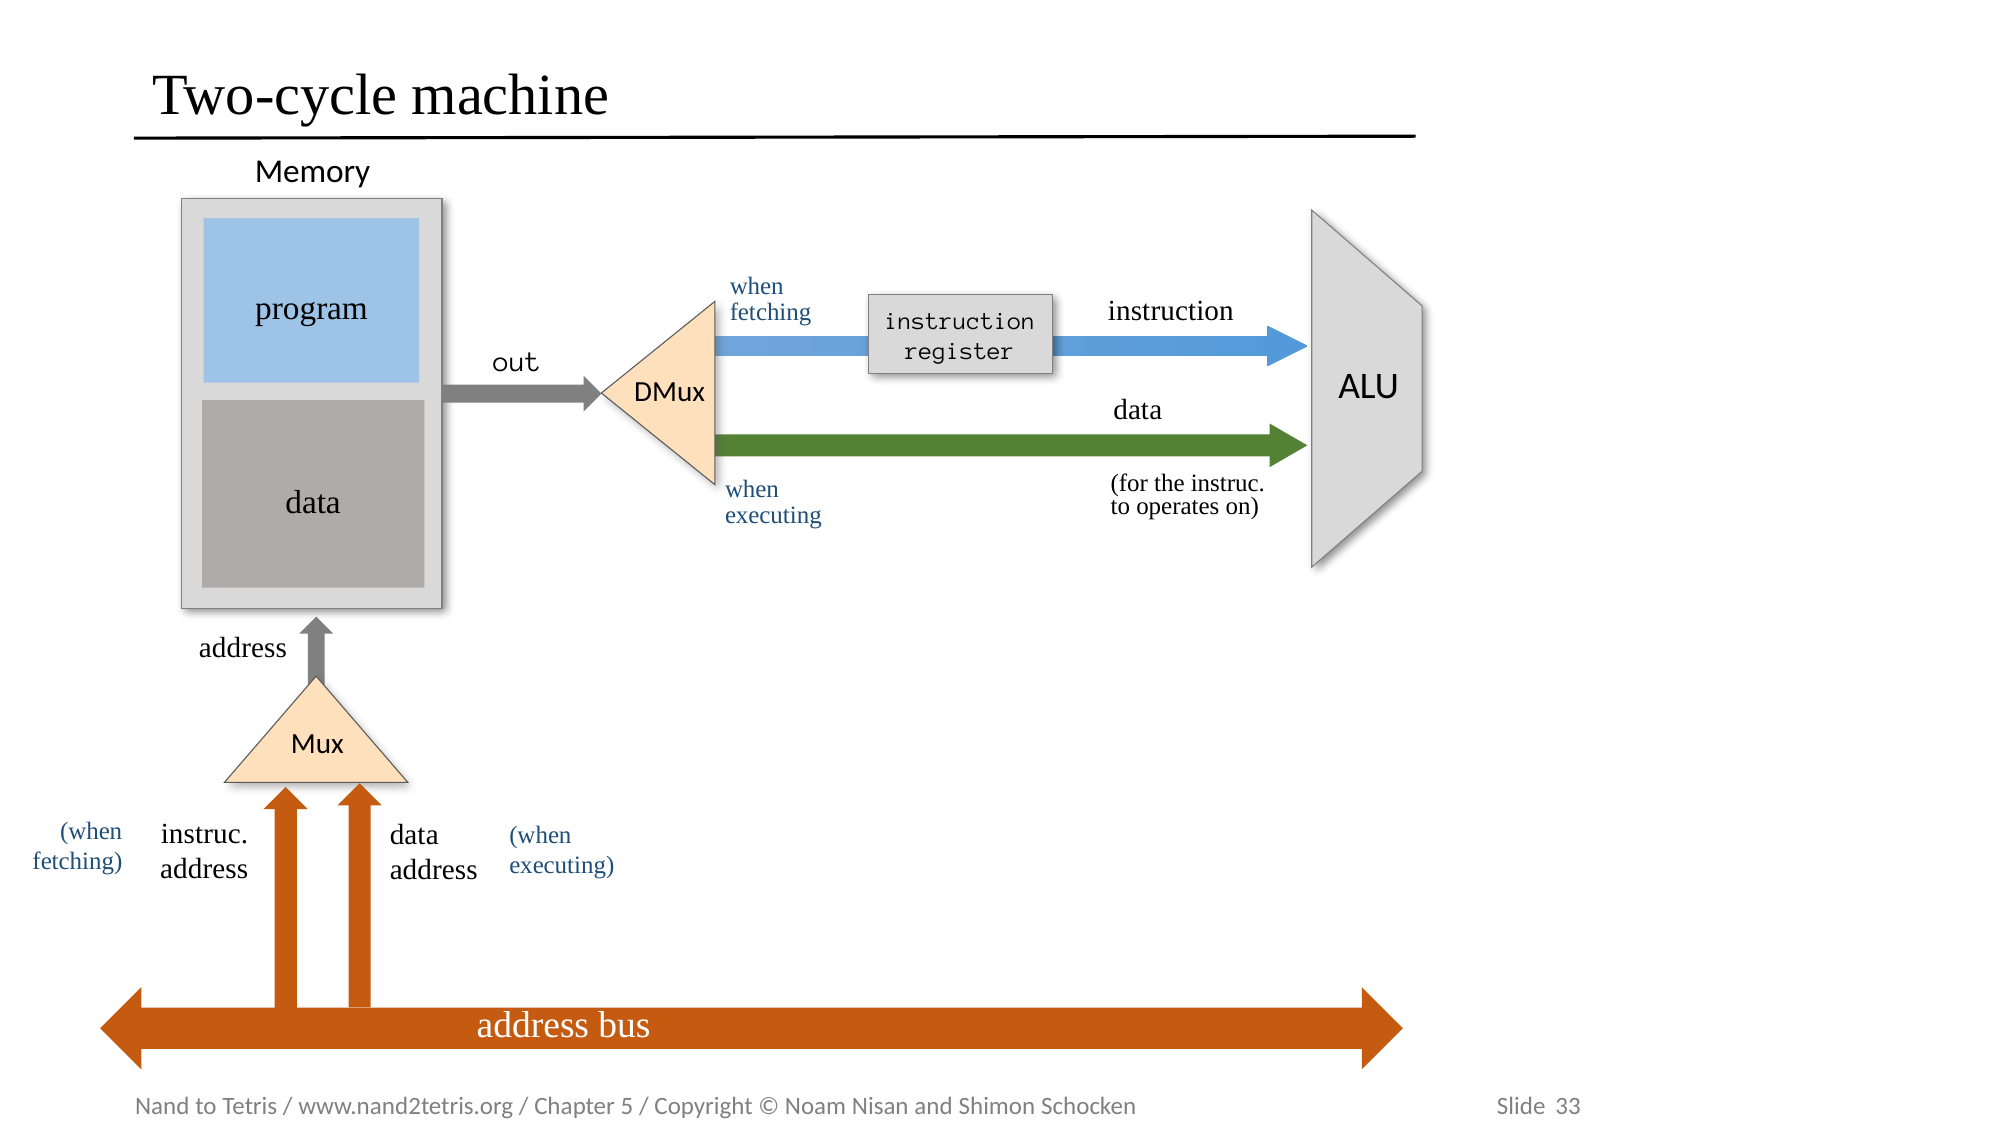

# Two-cycle machine
Memory

ALU
program
when fetching

instruction register
instruction

out
DMux
data
data
(for the instruc. to operates on)
when executing

address

Mux

instruc.
address
data
address
(when fetching)
(when executing)
control bus

address bus